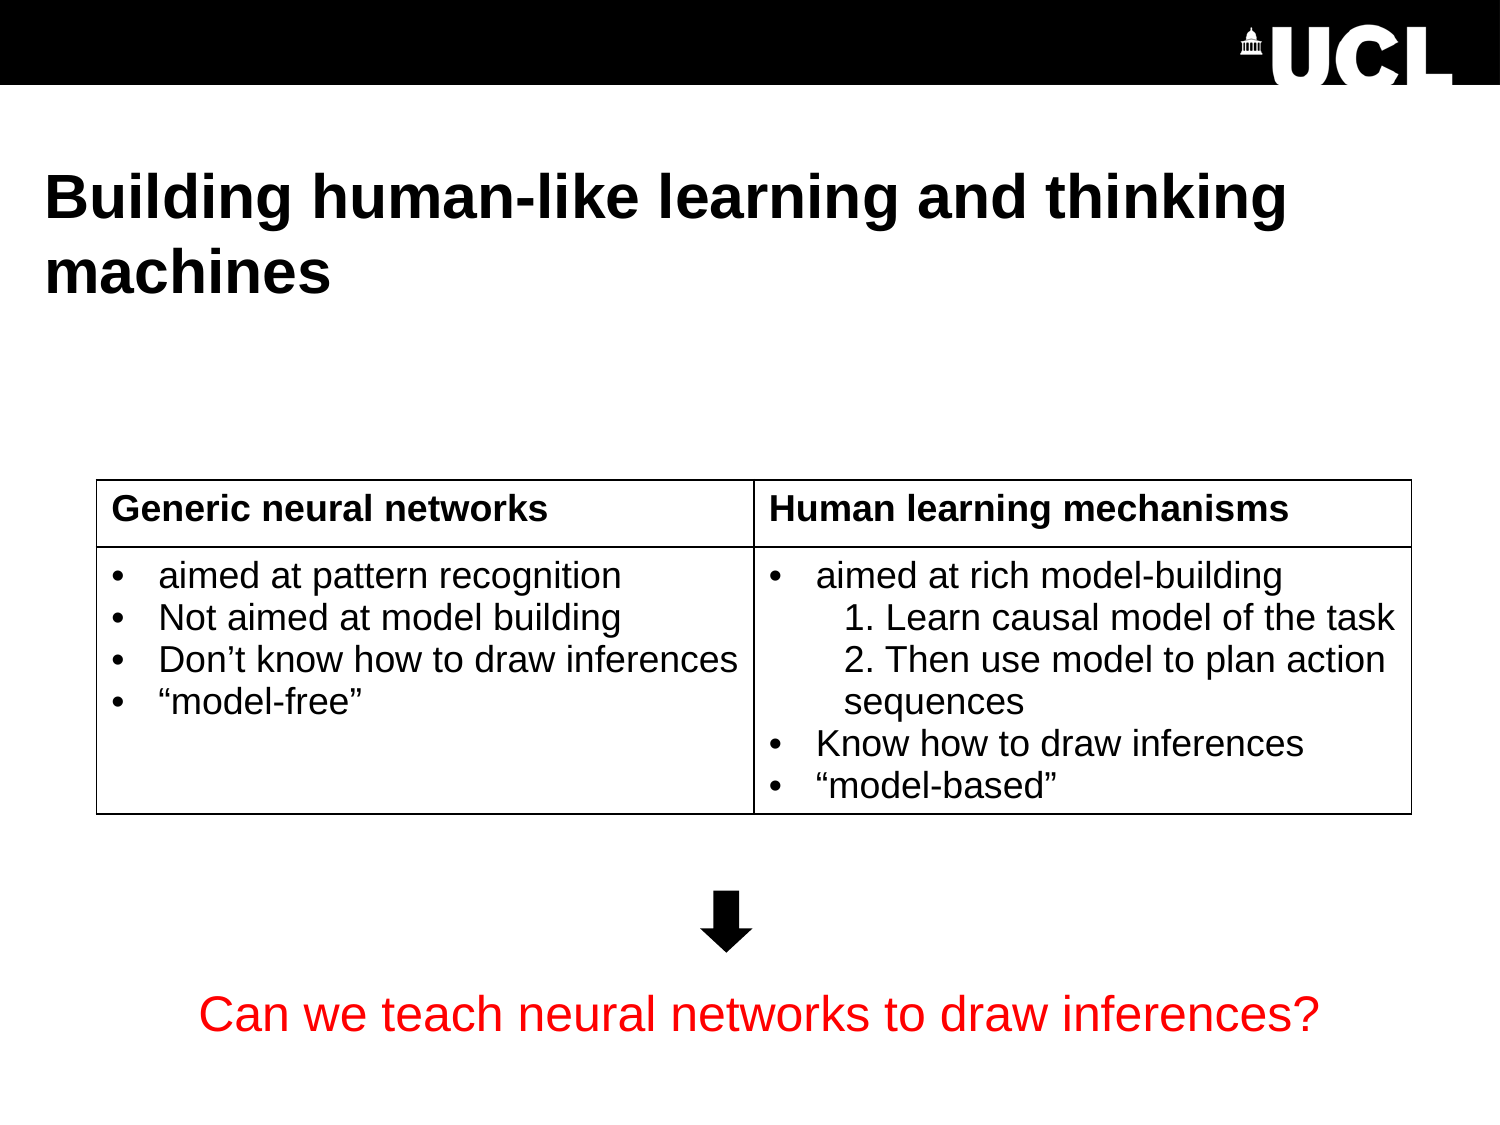

# Building human-like learning and thinking machines

| Generic neural networks | Human learning mechanisms |
| --- | --- |
| aimed at pattern recognition Not aimed at model building Don’t know how to draw inferences “model-free” | aimed at rich model-building 1. Learn causal model of the task 2. Then use model to plan action sequences Know how to draw inferences “model-based” |

Can we teach neural networks to draw inferences?